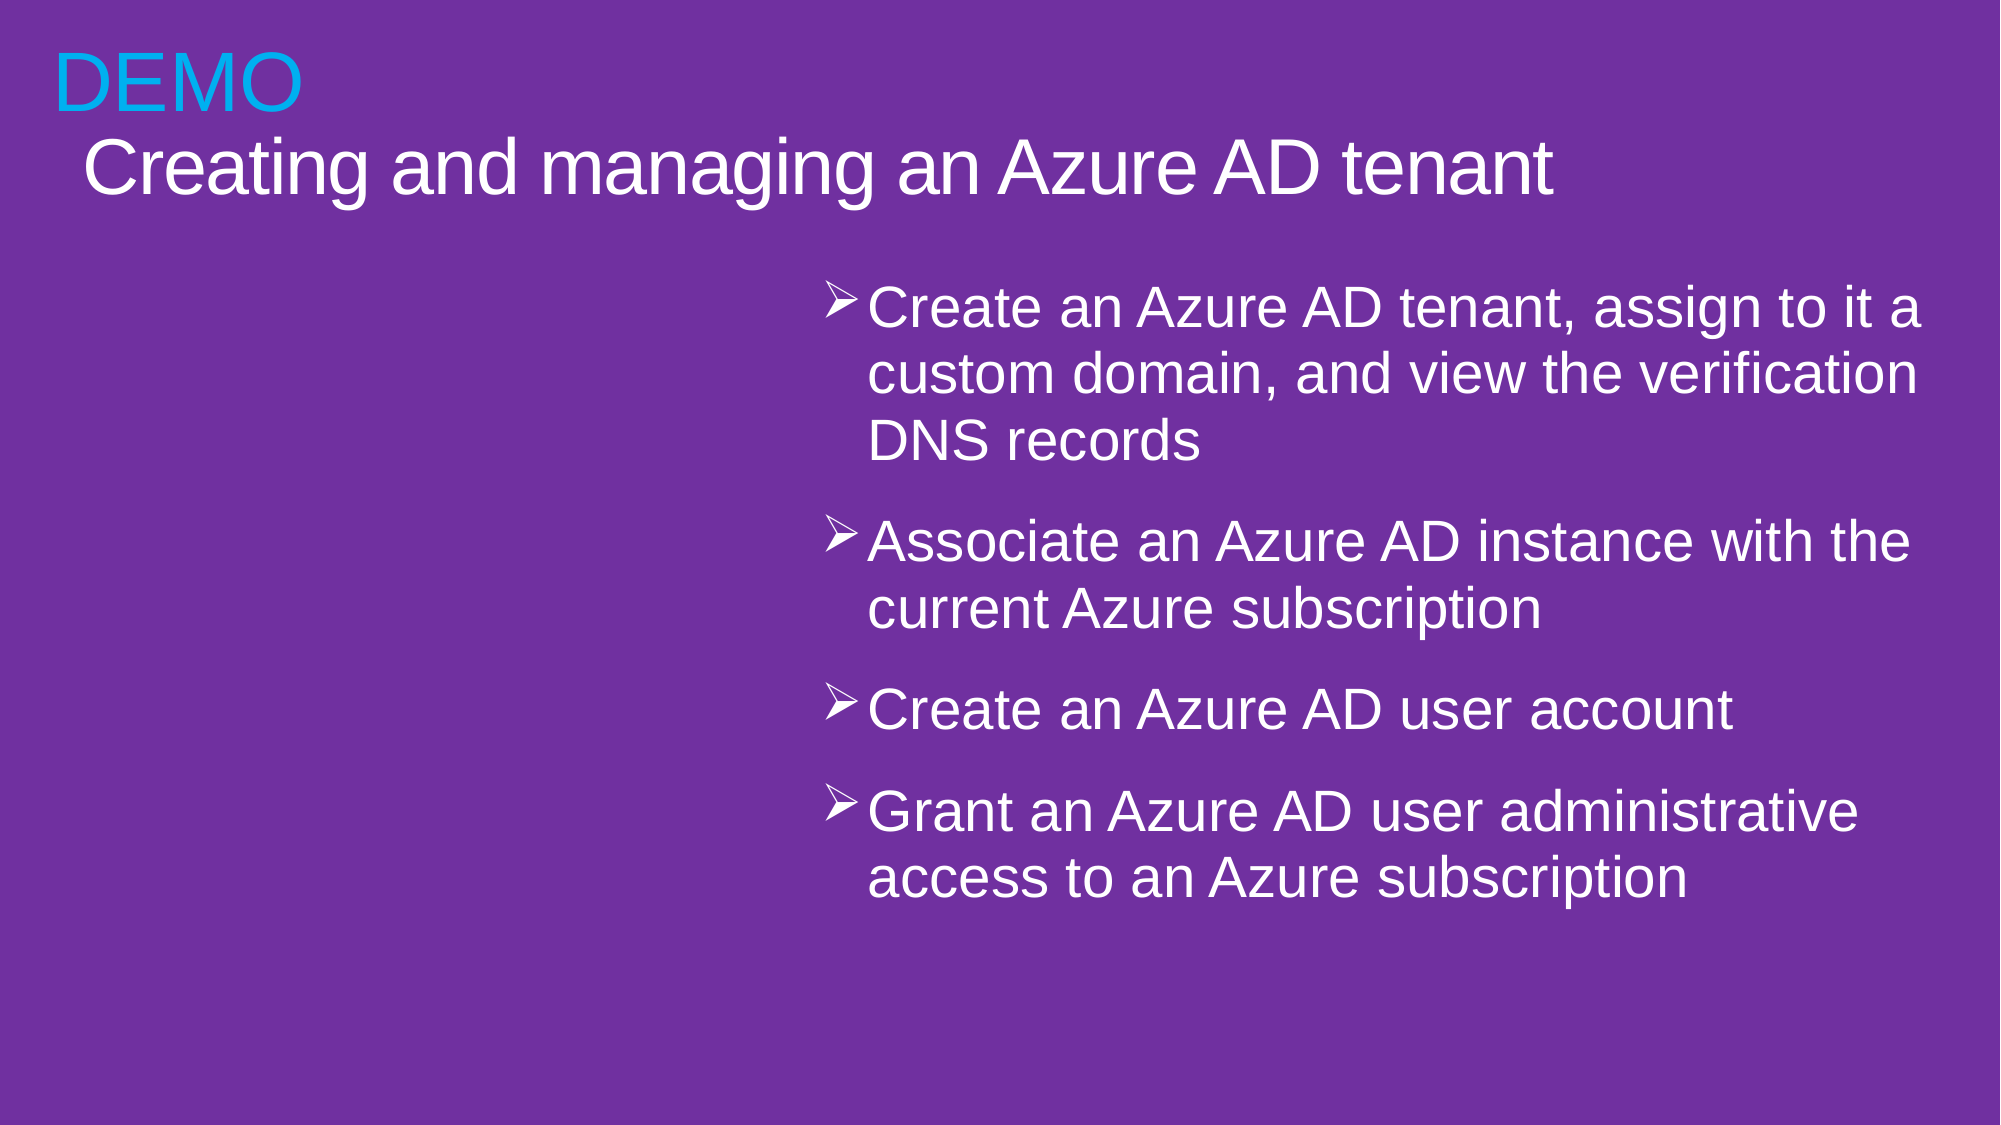

# Creating and managing an Azure AD tenant
Create an Azure AD tenant, assign to it a custom domain, and view the verification DNS records
Associate an Azure AD instance with the current Azure subscription
Create an Azure AD user account
Grant an Azure AD user administrative access to an Azure subscription